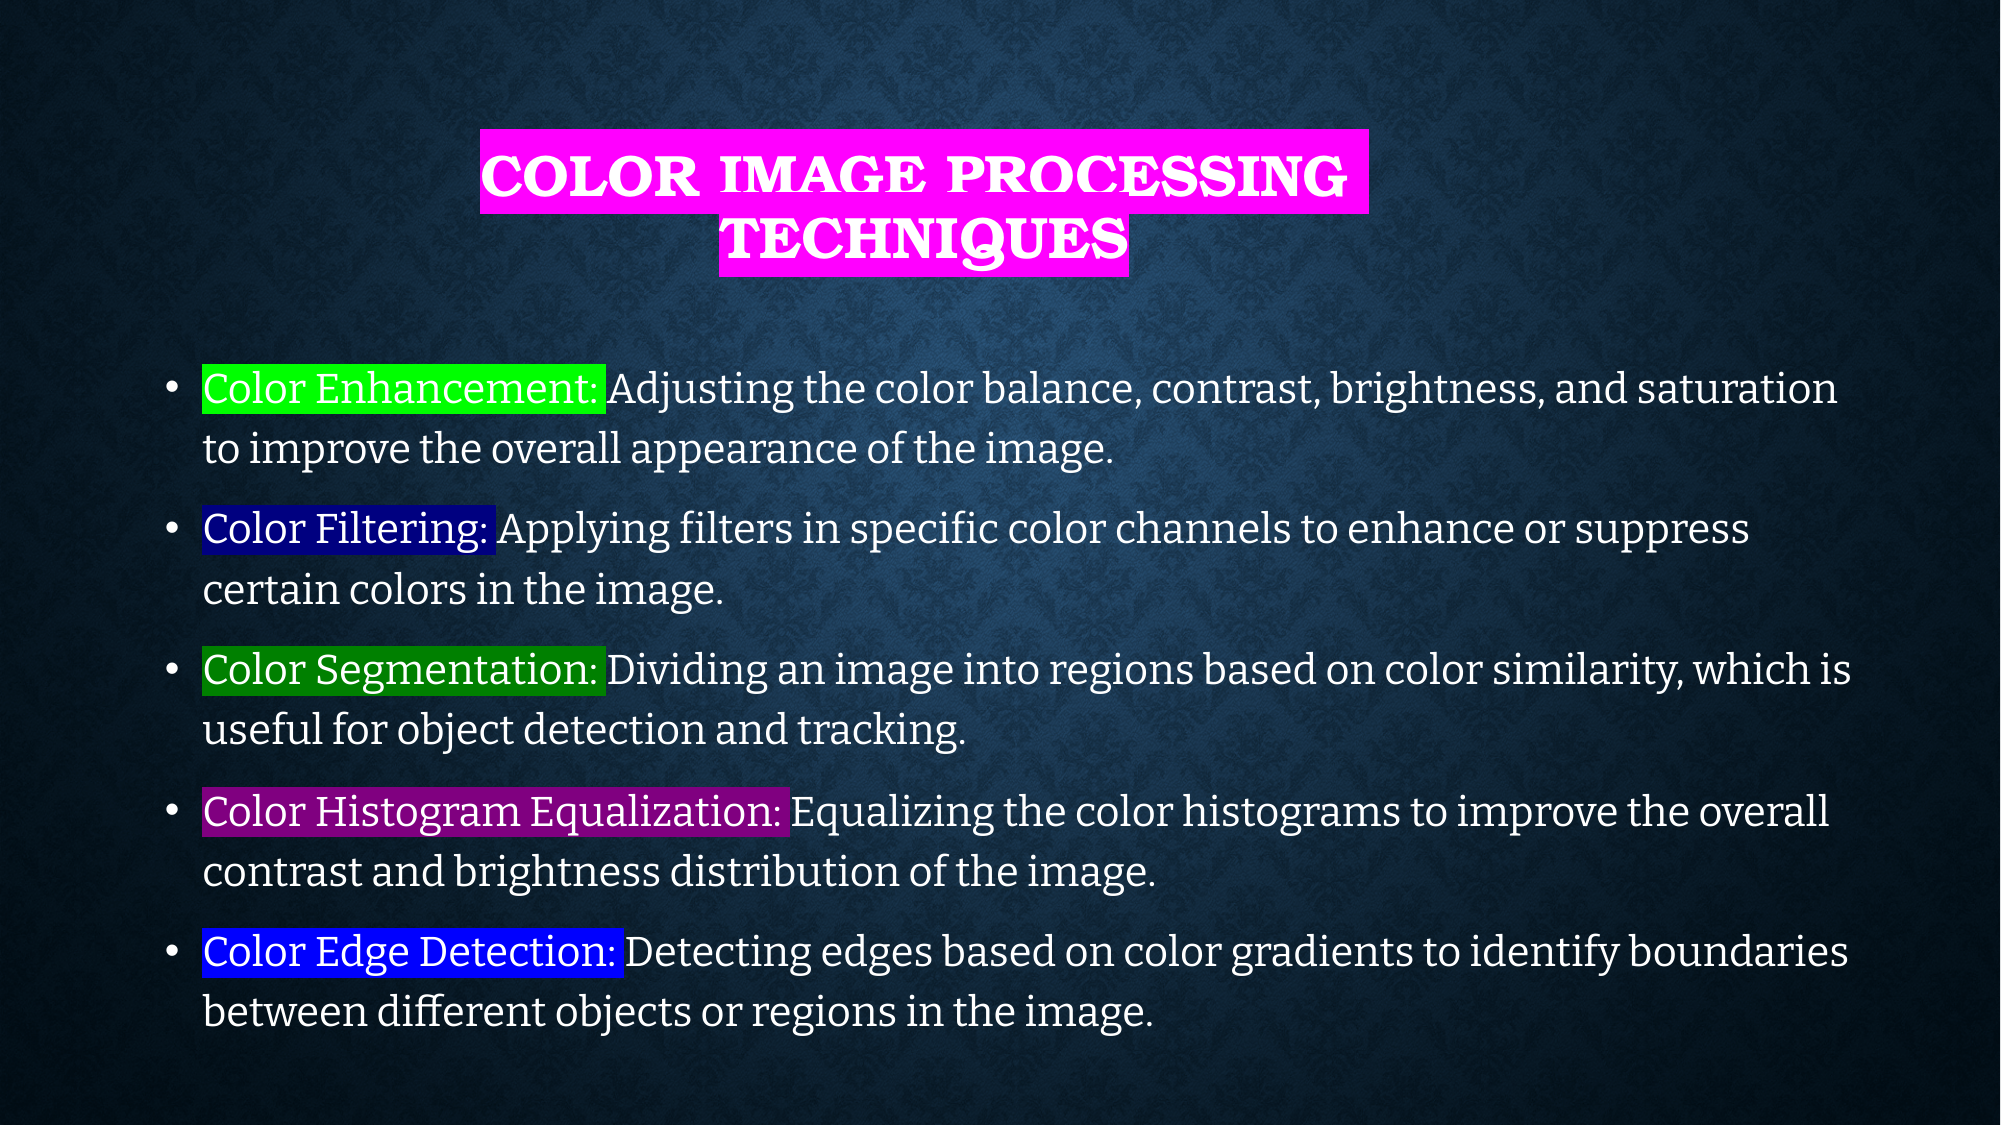

# COLOR IMAGE PROCESSING TECHNIQUES
Color Enhancement: Adjusting the color balance, contrast, brightness, and saturation to improve the overall appearance of the image.
Color Filtering: Applying filters in specific color channels to enhance or suppress certain colors in the image.
Color Segmentation: Dividing an image into regions based on color similarity, which is useful for object detection and tracking.
Color Histogram Equalization: Equalizing the color histograms to improve the overall contrast and brightness distribution of the image.
Color Edge Detection: Detecting edges based on color gradients to identify boundaries between different objects or regions in the image.